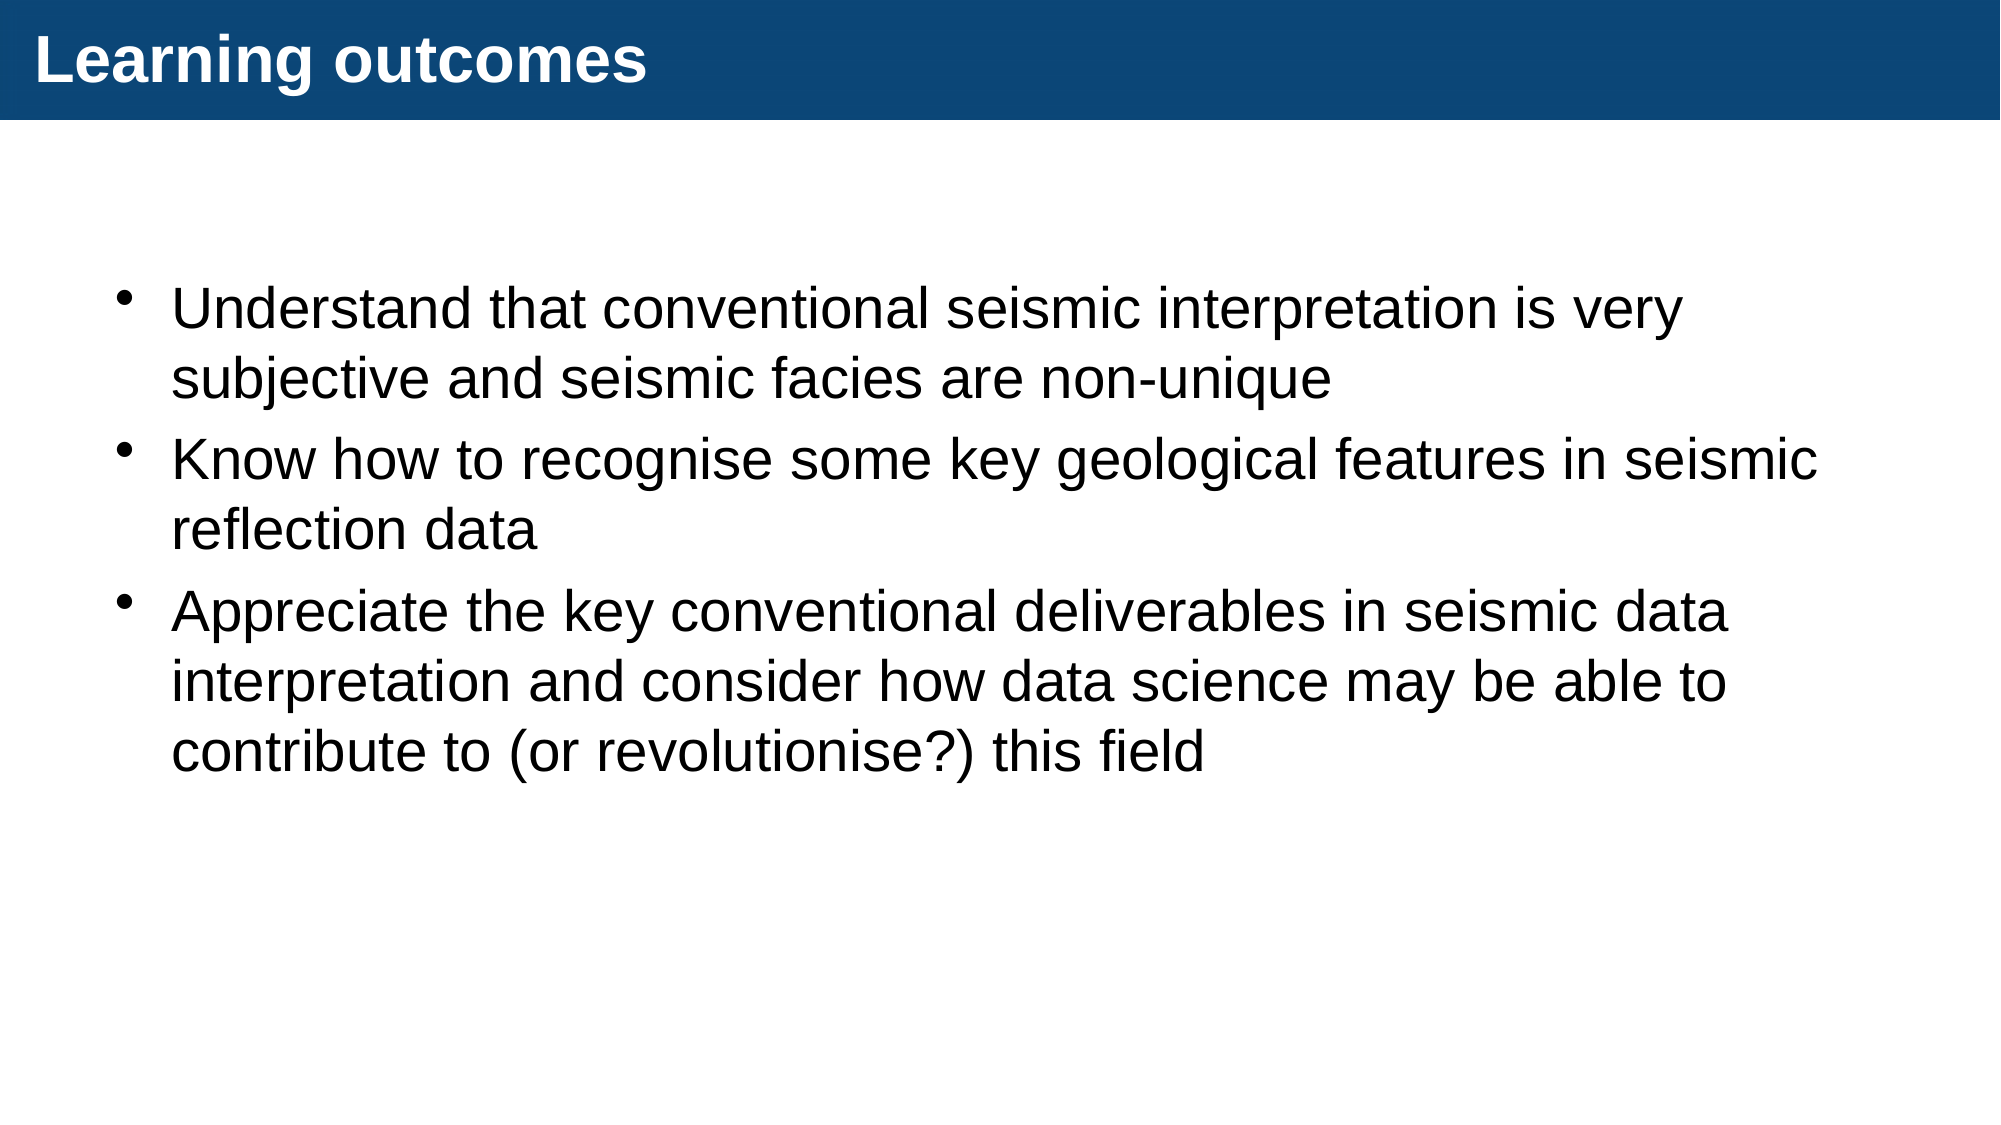

# Learning outcomes
Understand that conventional seismic interpretation is very subjective and seismic facies are non-unique
Know how to recognise some key geological features in seismic reflection data
Appreciate the key conventional deliverables in seismic data interpretation and consider how data science may be able to contribute to (or revolutionise?) this field